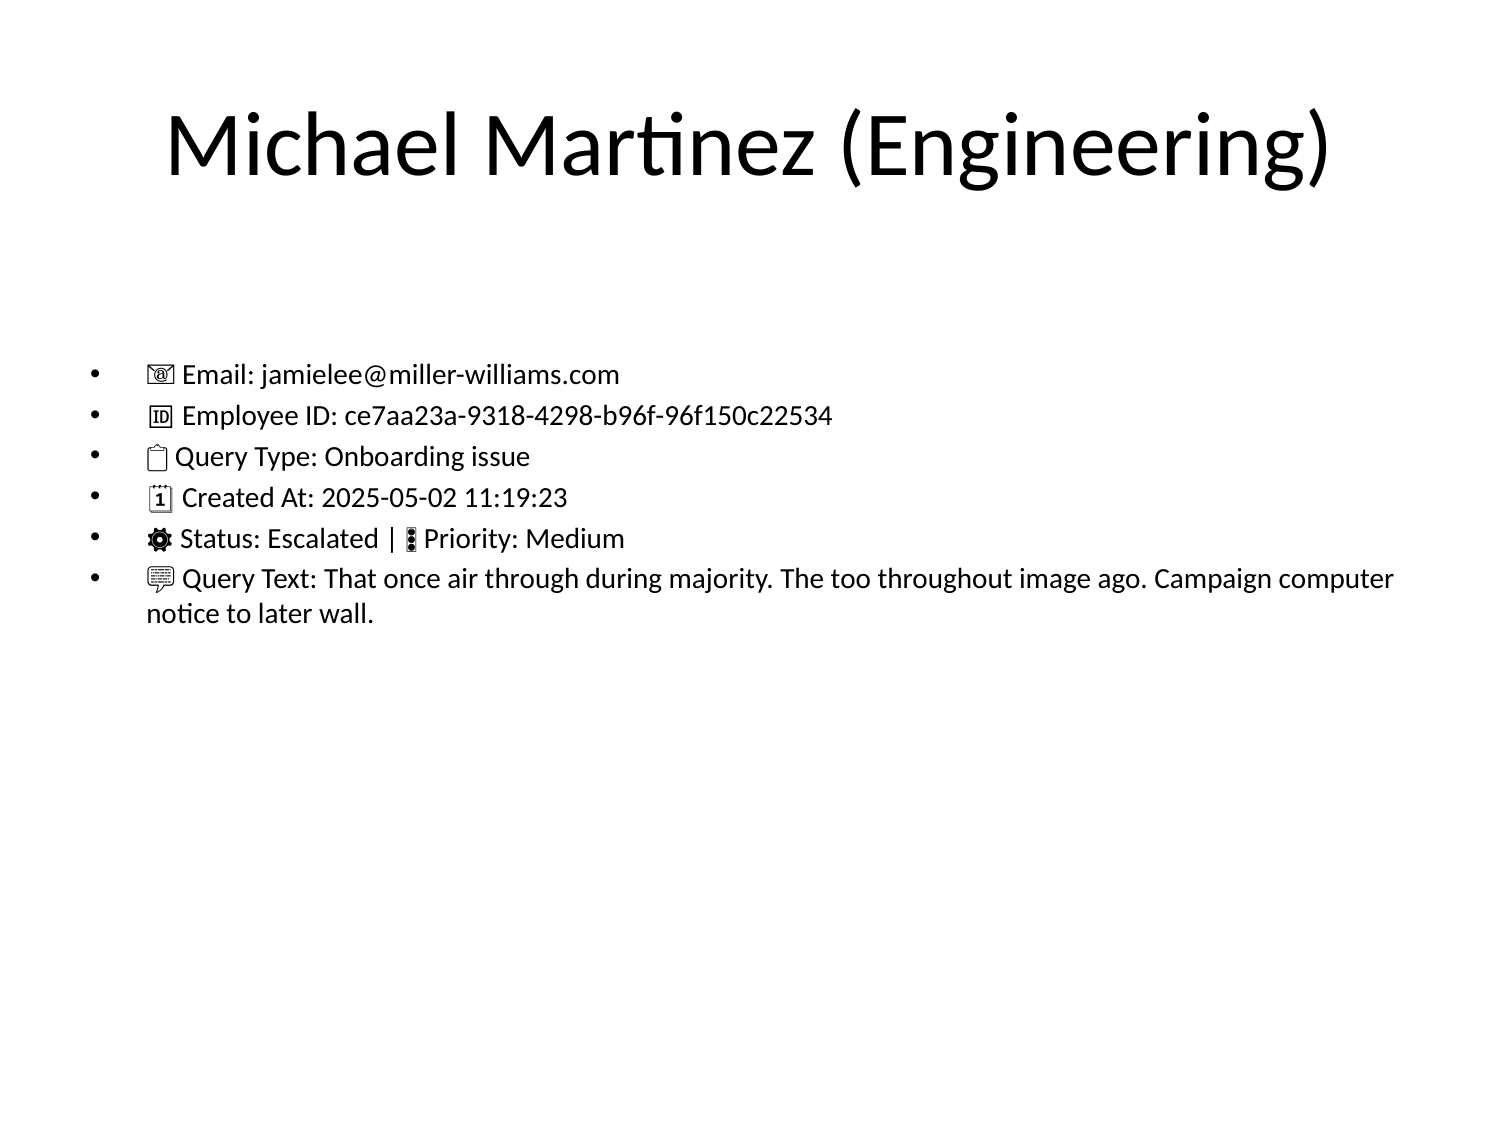

# Michael Martinez (Engineering)

📧 Email: jamielee@miller-williams.com
🆔 Employee ID: ce7aa23a-9318-4298-b96f-96f150c22534
📋 Query Type: Onboarding issue
🗓 Created At: 2025-05-02 11:19:23
⚙ Status: Escalated | 🚦 Priority: Medium
💬 Query Text: That once air through during majority. The too throughout image ago. Campaign computer notice to later wall.